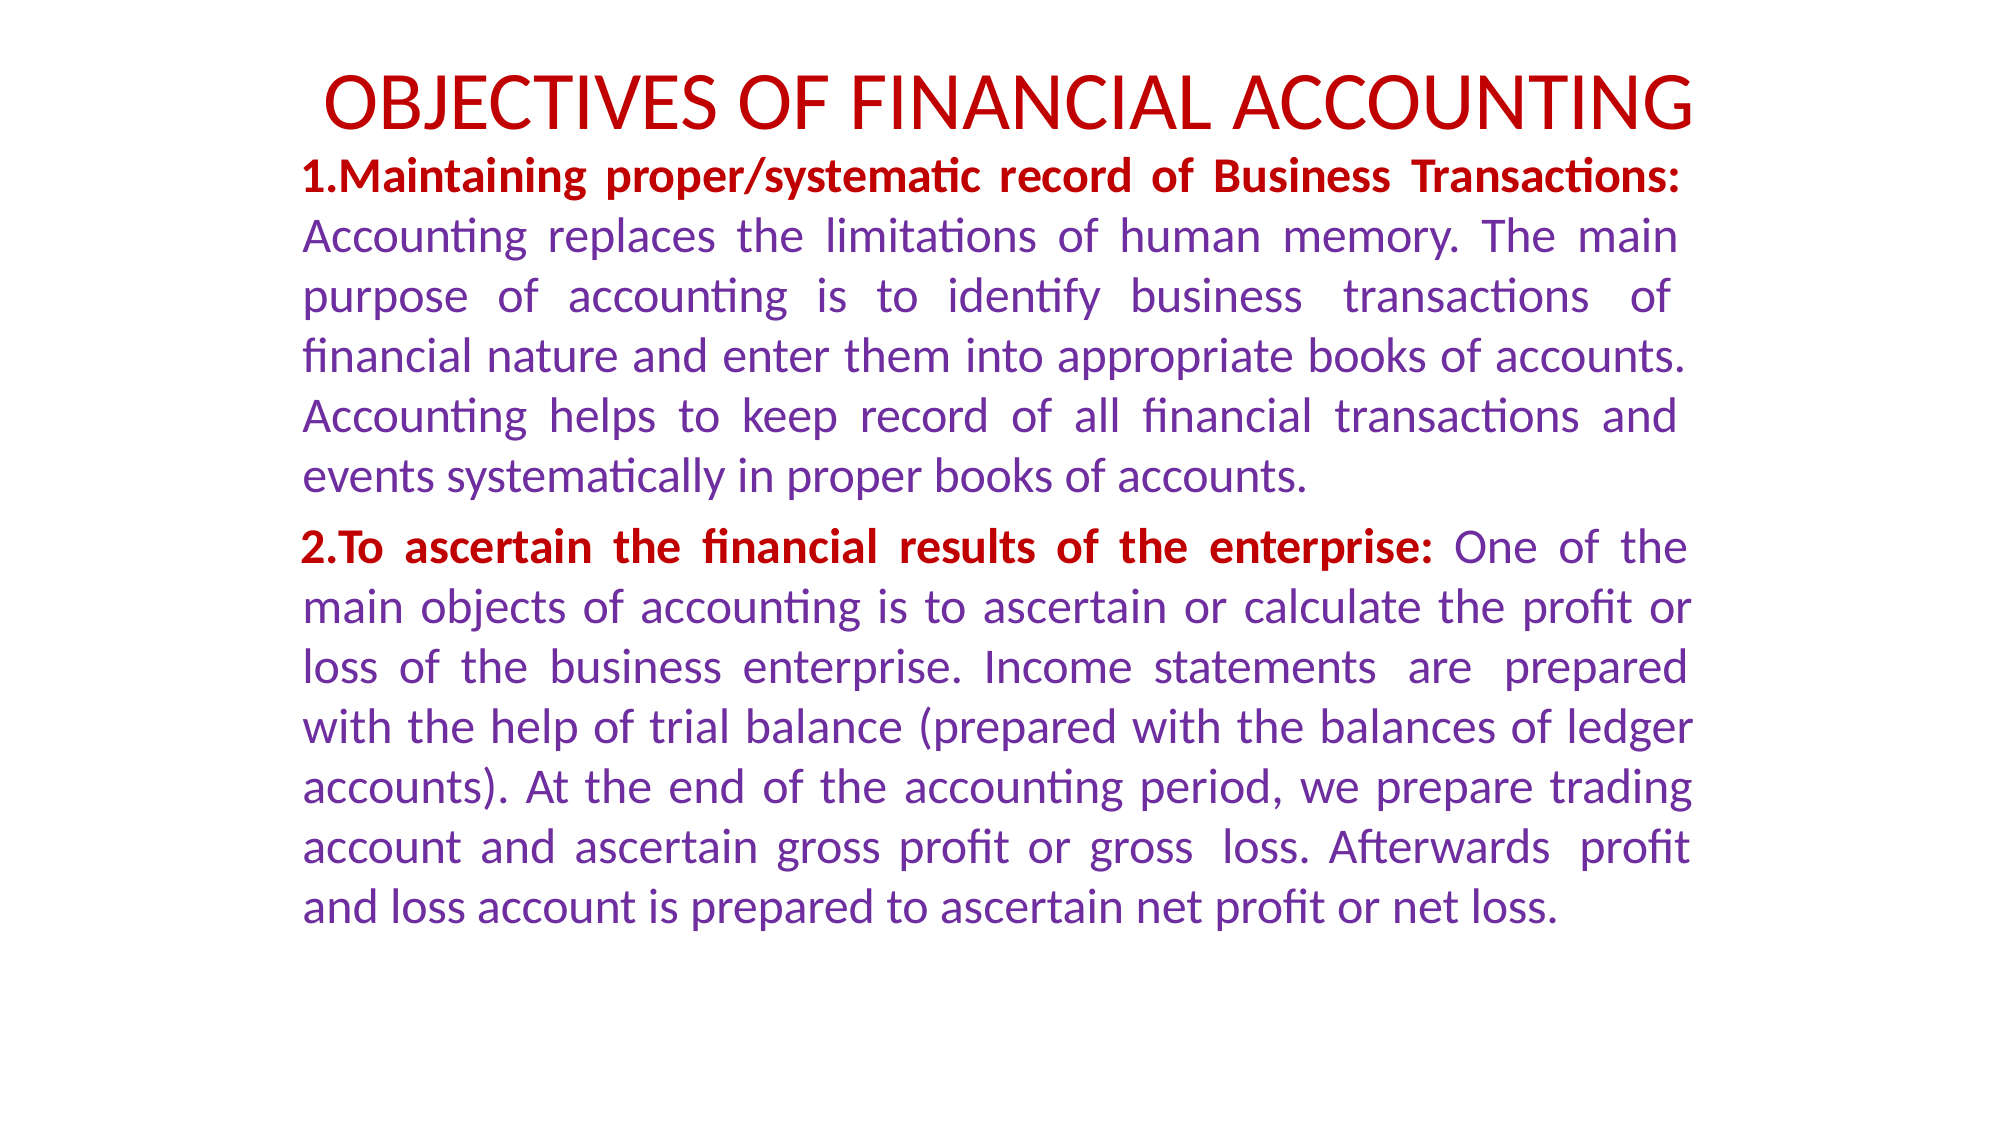

# OBJECTIVES OF FINANCIAL ACCOUNTING
Maintaining proper/systematic record of Business Transactions:  Accounting replaces the limitations of human memory. The main  purpose of accounting is to identify business transactions of  financial nature and enter them into appropriate books of accounts.  Accounting helps to keep record of all financial transactions and  events systematically in proper books of accounts.
To ascertain the financial results of the enterprise: One of the  main objects of accounting is to ascertain or calculate the profit or  loss of the business enterprise. Income statements are prepared  with the help of trial balance (prepared with the balances of ledger  accounts). At the end of the accounting period, we prepare trading  account and ascertain gross profit or gross loss. Afterwards profit  and loss account is prepared to ascertain net profit or net loss.